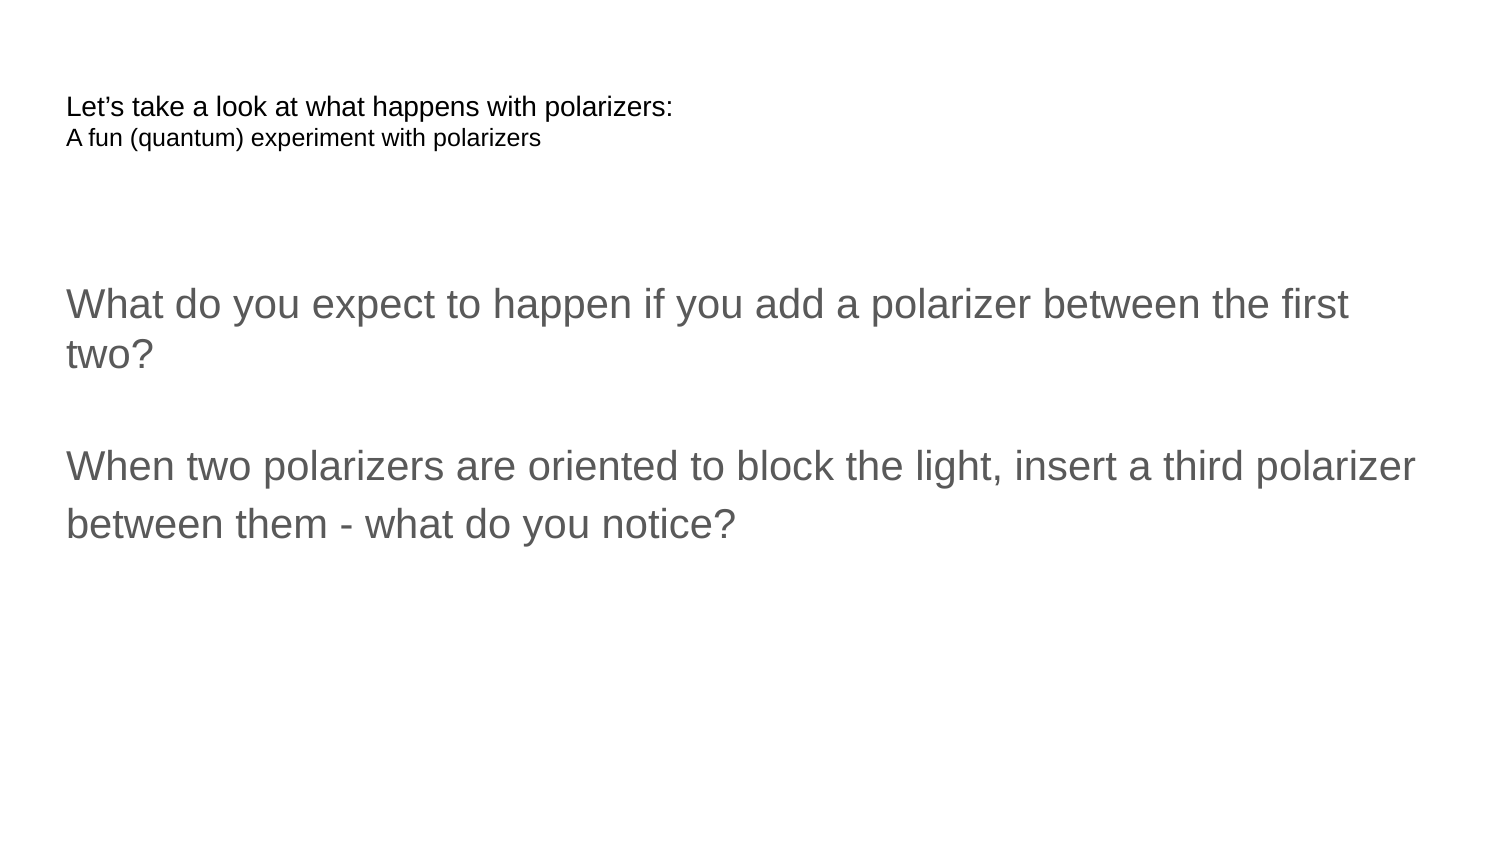

# Let’s take a look at what happens with polarizers:
A fun (quantum) experiment with polarizers
What do you expect to happen if you add a polarizer between the first two?
When two polarizers are oriented to block the light, insert a third polarizer between them - what do you notice?